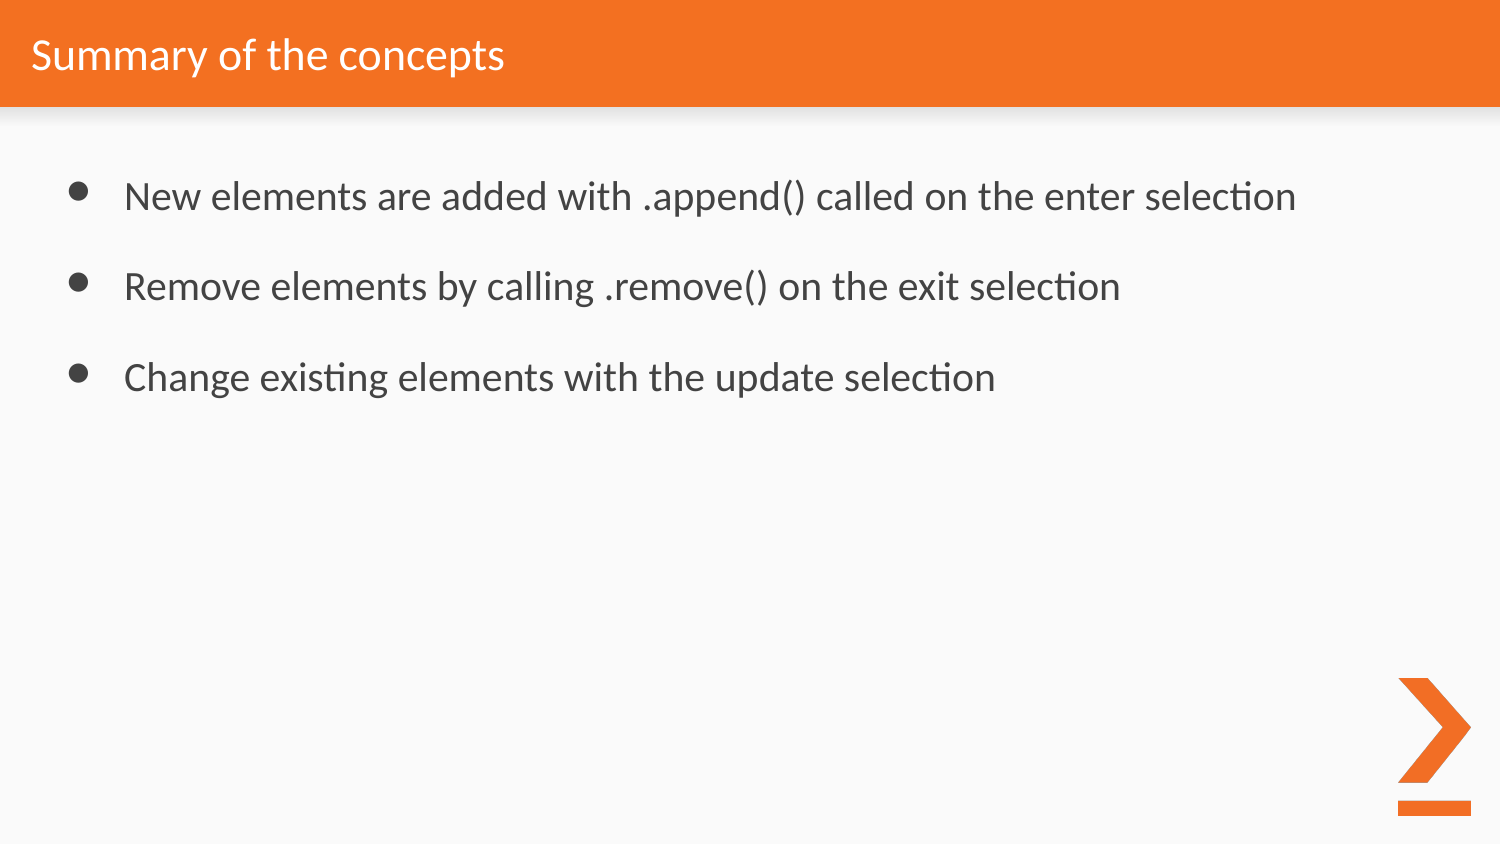

# Summary of the concepts
New elements are added with .append() called on the enter selection
Remove elements by calling .remove() on the exit selection
Change existing elements with the update selection